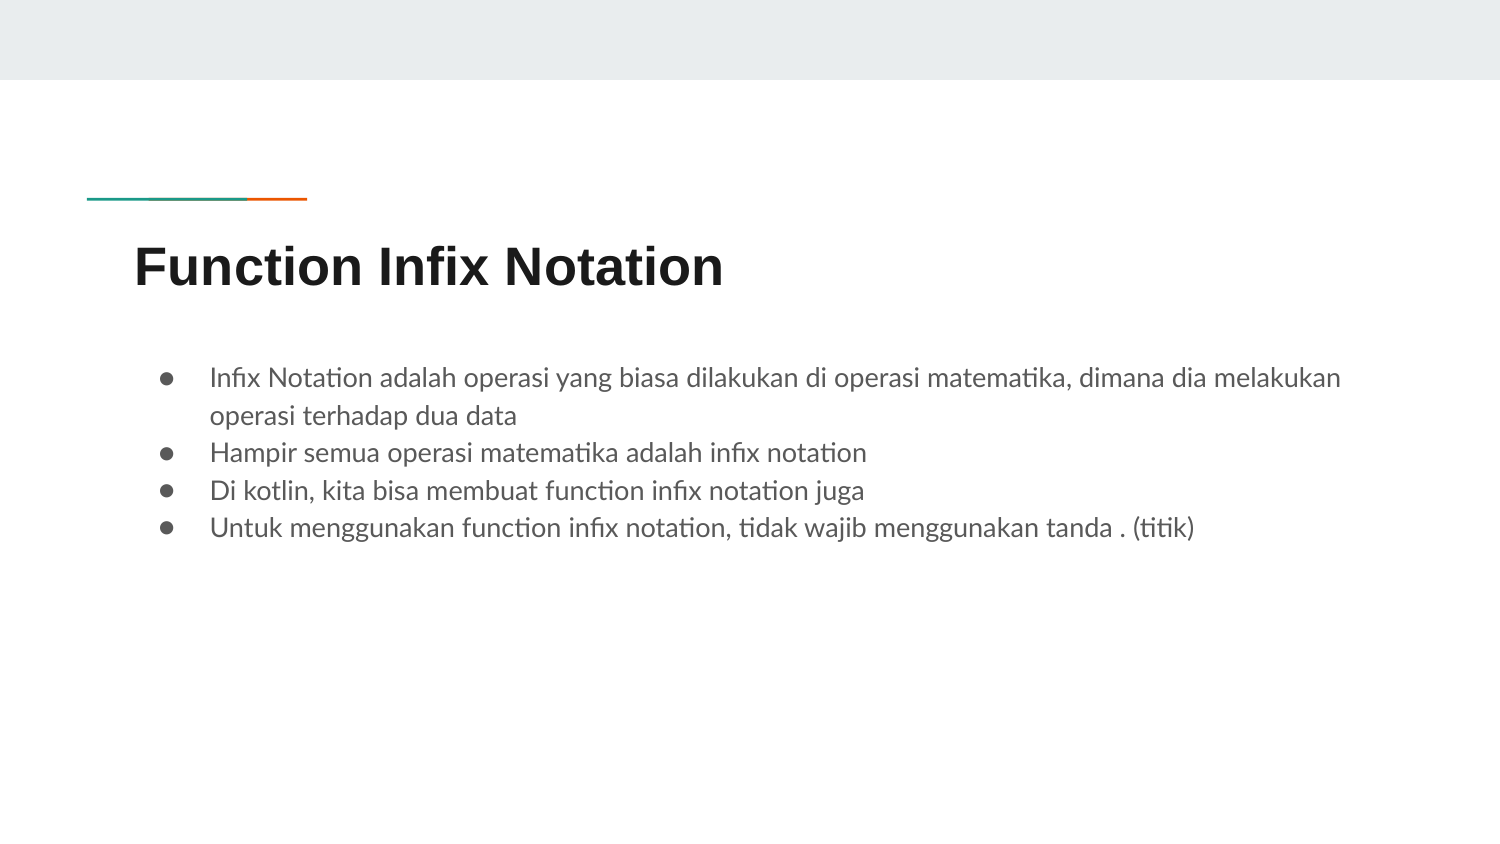

# Function Infix Notation
Infix Notation adalah operasi yang biasa dilakukan di operasi matematika, dimana dia melakukan operasi terhadap dua data
Hampir semua operasi matematika adalah infix notation
Di kotlin, kita bisa membuat function infix notation juga
Untuk menggunakan function infix notation, tidak wajib menggunakan tanda . (titik)